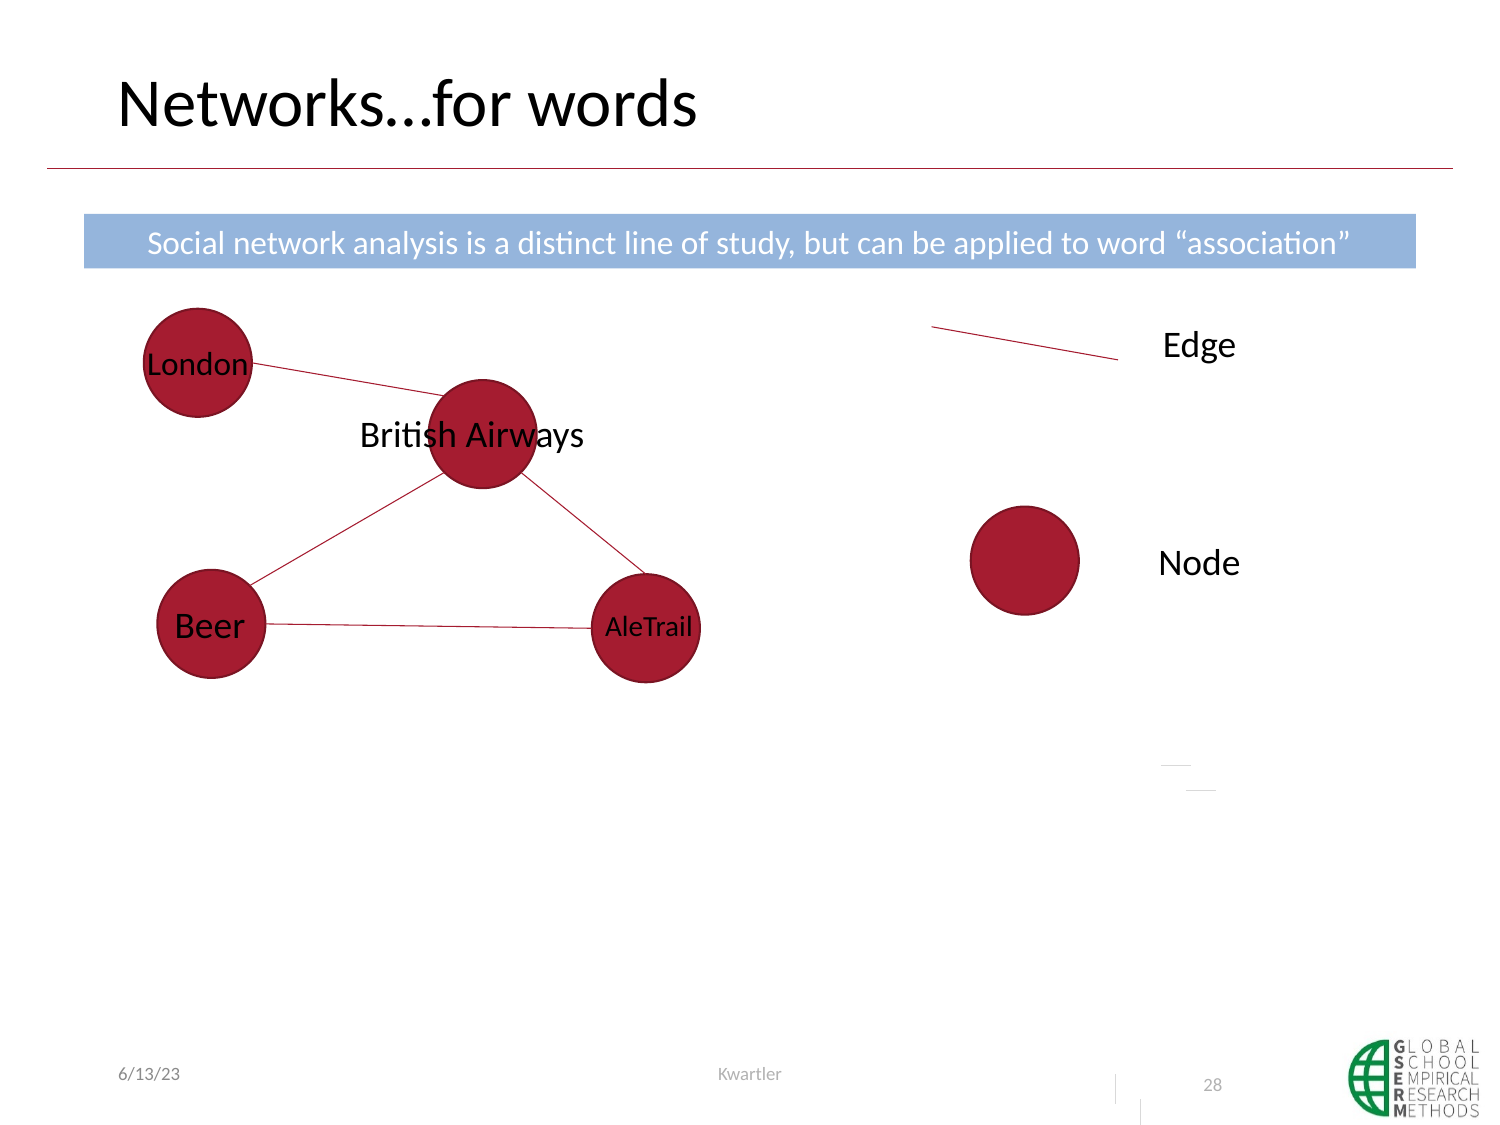

# Networks…for words
Social network analysis is a distinct line of study, but can be applied to word “association”

Edge
London

British Airways

Node

Beer
AleTrail
6/13/23
Kwartler
28